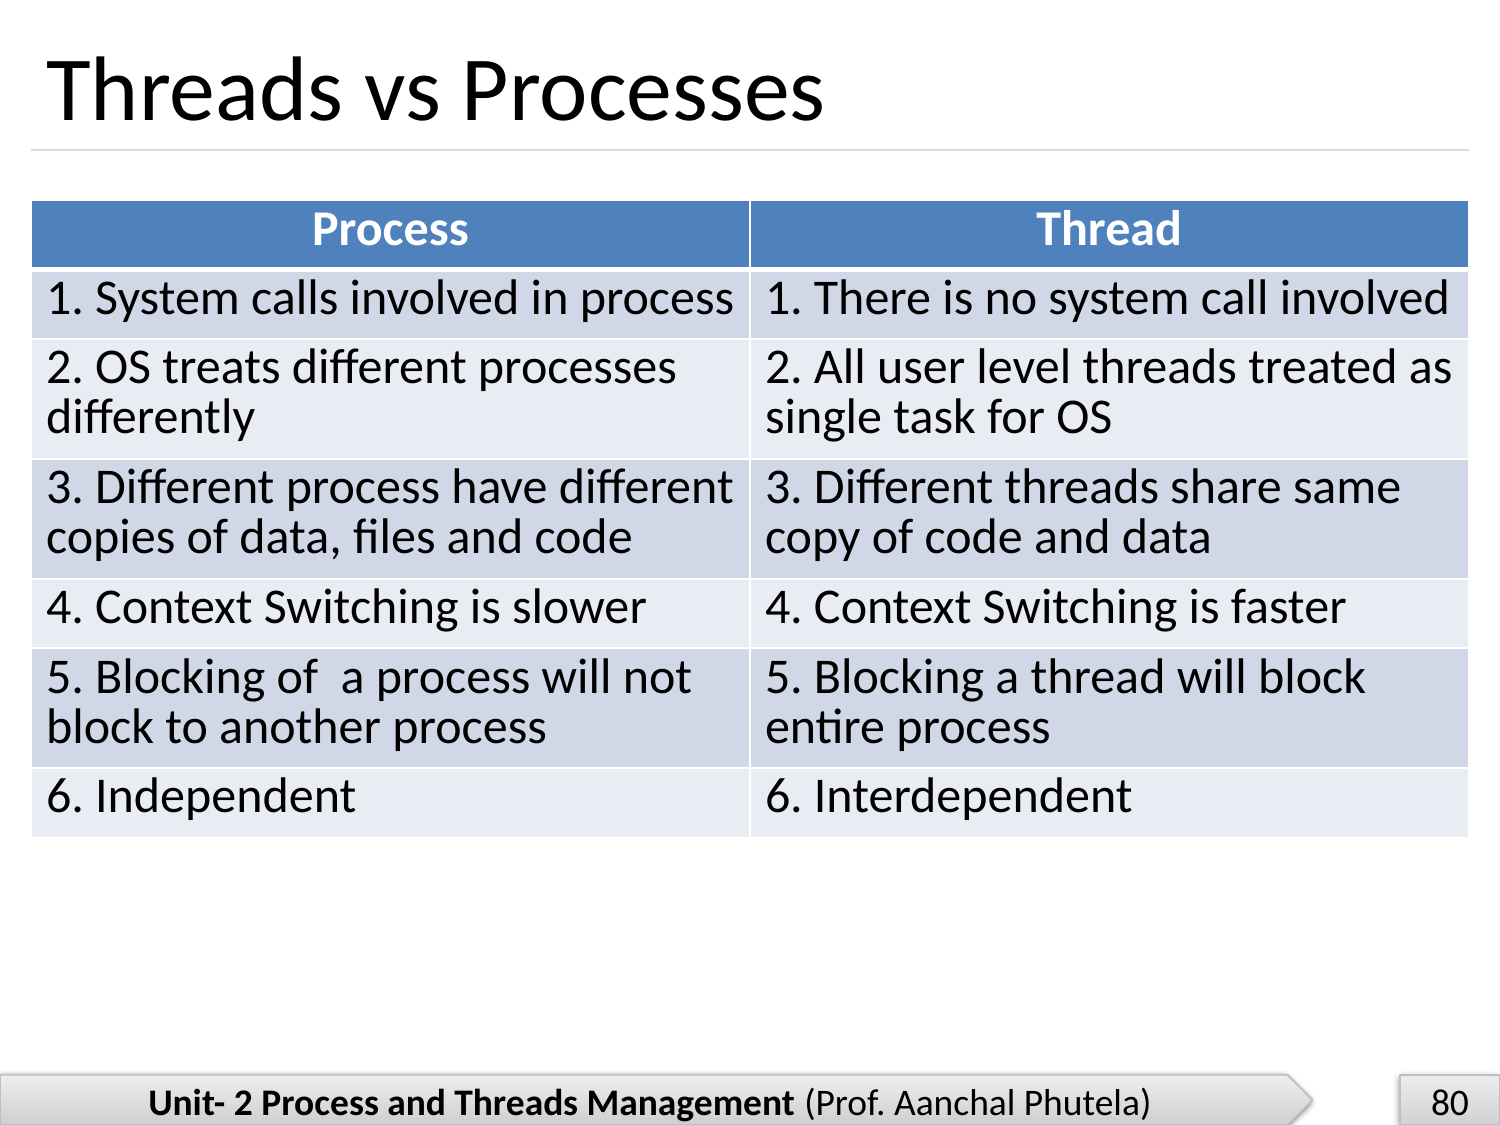

# Threads vs Processes
| Process | Thread |
| --- | --- |
| 1. System calls involved in process | 1. There is no system call involved |
| 2. OS treats different processes differently | 2. All user level threads treated as single task for OS |
| 3. Different process have different copies of data, files and code | 3. Different threads share same copy of code and data |
| 4. Context Switching is slower | 4. Context Switching is faster |
| 5. Blocking of a process will not block to another process | 5. Blocking a thread will block entire process |
| 6. Independent | 6. Interdependent |